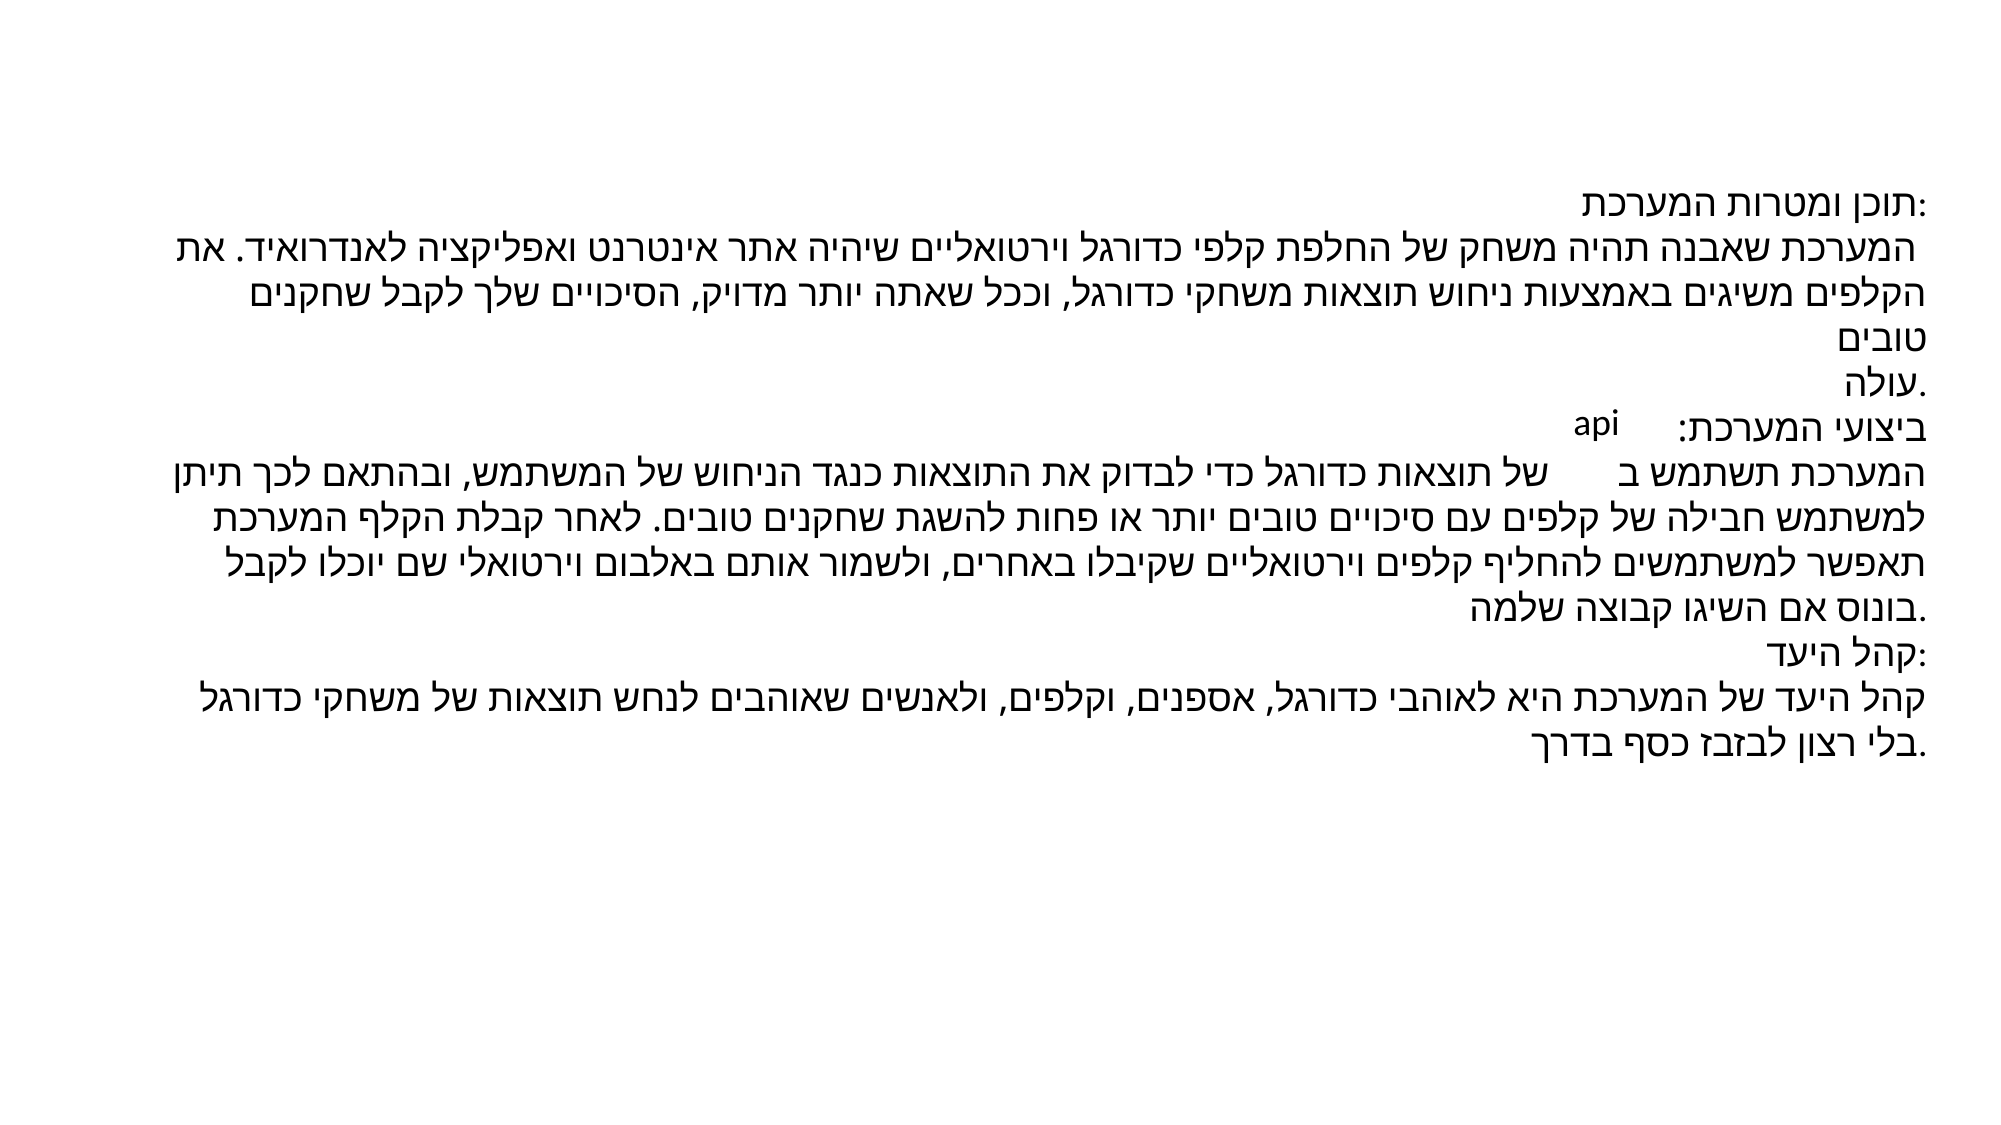

תוכן ומטרות המערכת:
המערכת שאבנה תהיה משחק של החלפת קלפי כדורגל וירטואליים שיהיה אתר אינטרנט ואפליקציה לאנדרואיד. את
הקלפים משיגים באמצעות ניחוש תוצאות משחקי כדורגל, וככל שאתה יותר מדויק, הסיכויים שלך לקבל שחקנים טובים
עולה.
ביצועי המערכת:
המערכת תשתמש ב       של תוצאות כדורגל כדי לבדוק את התוצאות כנגד הניחוש של המשתמש, ובהתאם לכך תיתן למשתמש חבילה של קלפים עם סיכויים טובים יותר או פחות להשגת שחקנים טובים. לאחר קבלת הקלף המערכת תאפשר למשתמשים להחליף קלפים וירטואליים שקיבלו באחרים, ולשמור אותם באלבום וירטואלי שם יוכלו לקבל בונוס אם השיגו קבוצה שלמה.
קהל היעד:
קהל היעד של המערכת היא לאוהבי כדורגל, אספנים, וקלפים, ולאנשים שאוהבים לנחש תוצאות של משחקי כדורגל בלי רצון לבזבז כסף בדרך.
api